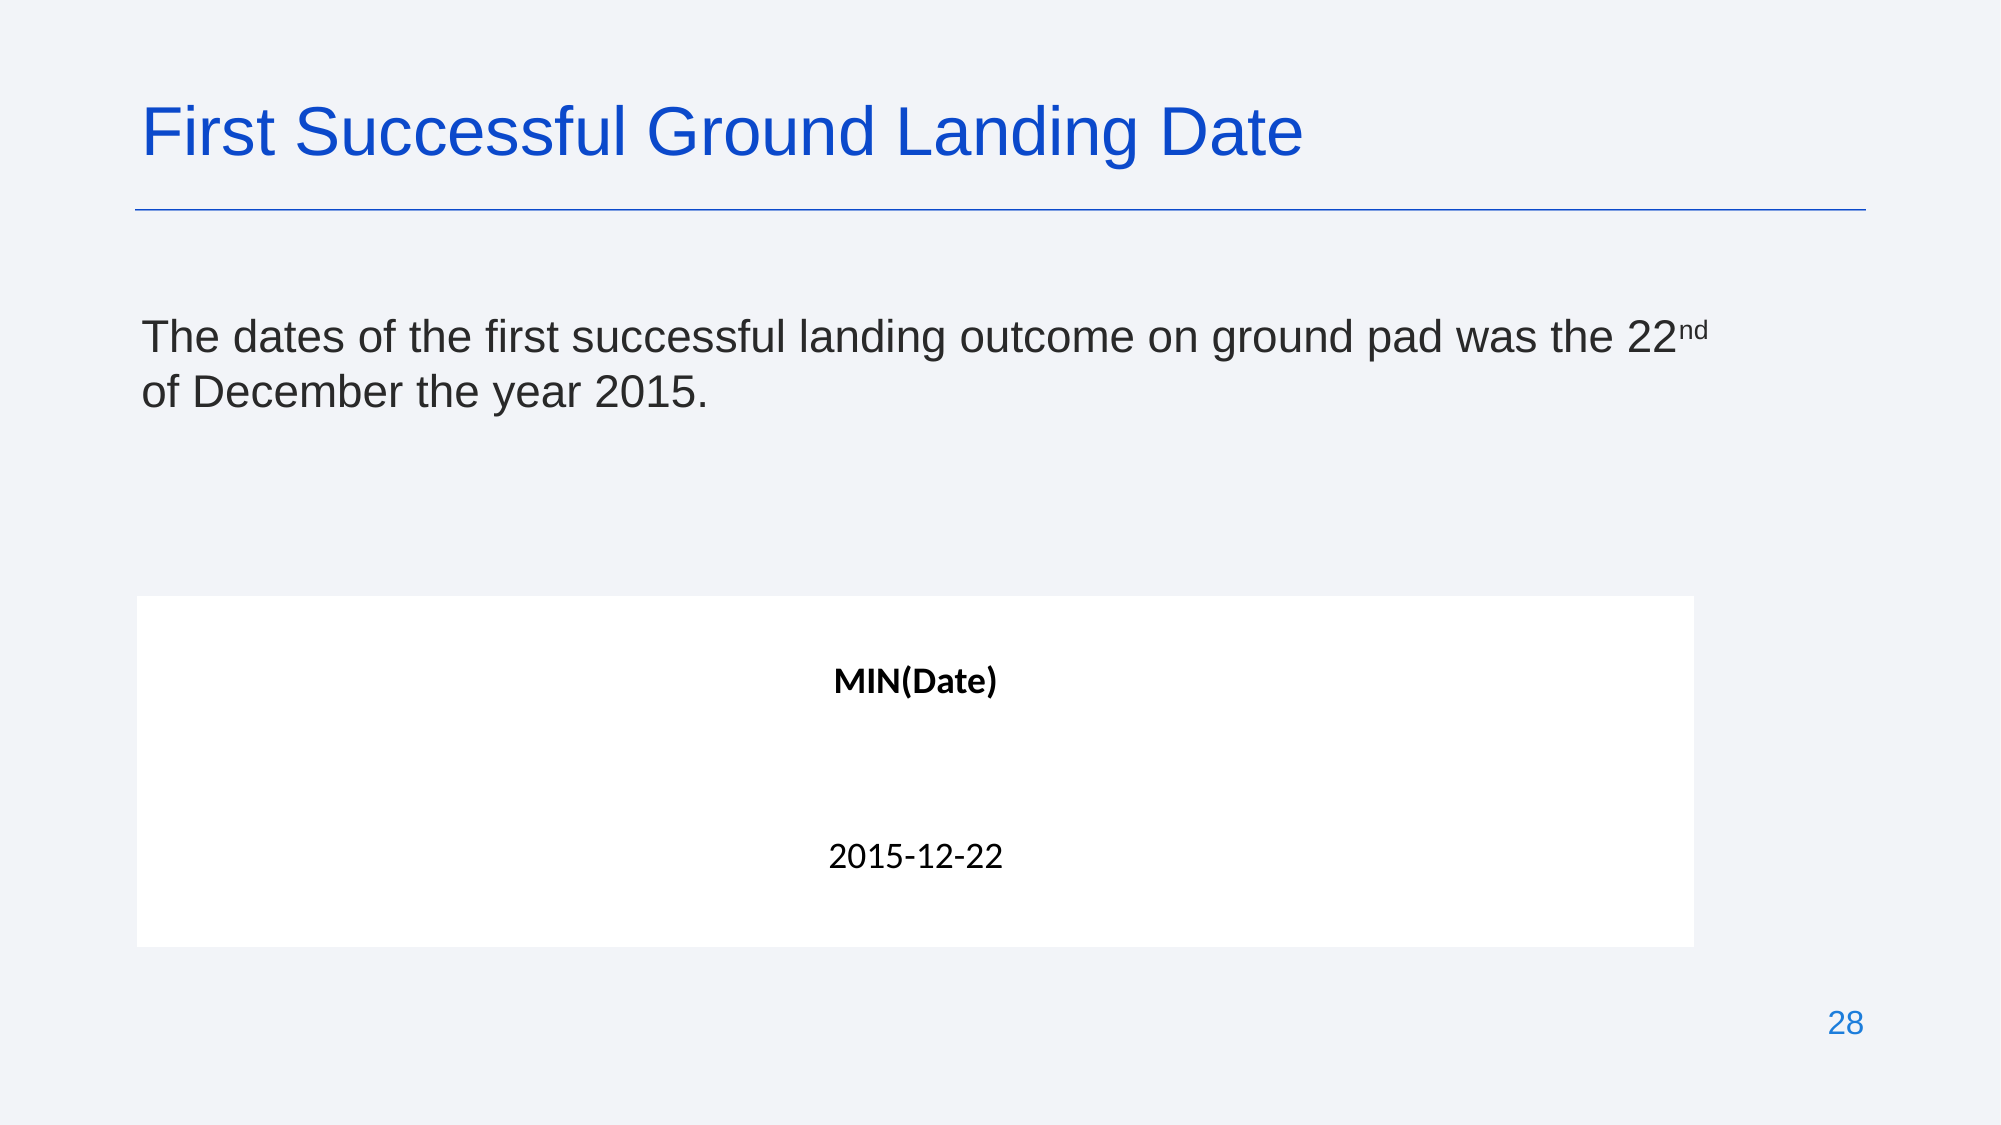

First Successful Ground Landing Date
The dates of the first successful landing outcome on ground pad was the 22nd of December the year 2015.
| MIN(Date) |
| --- |
| 2015-12-22 |
28